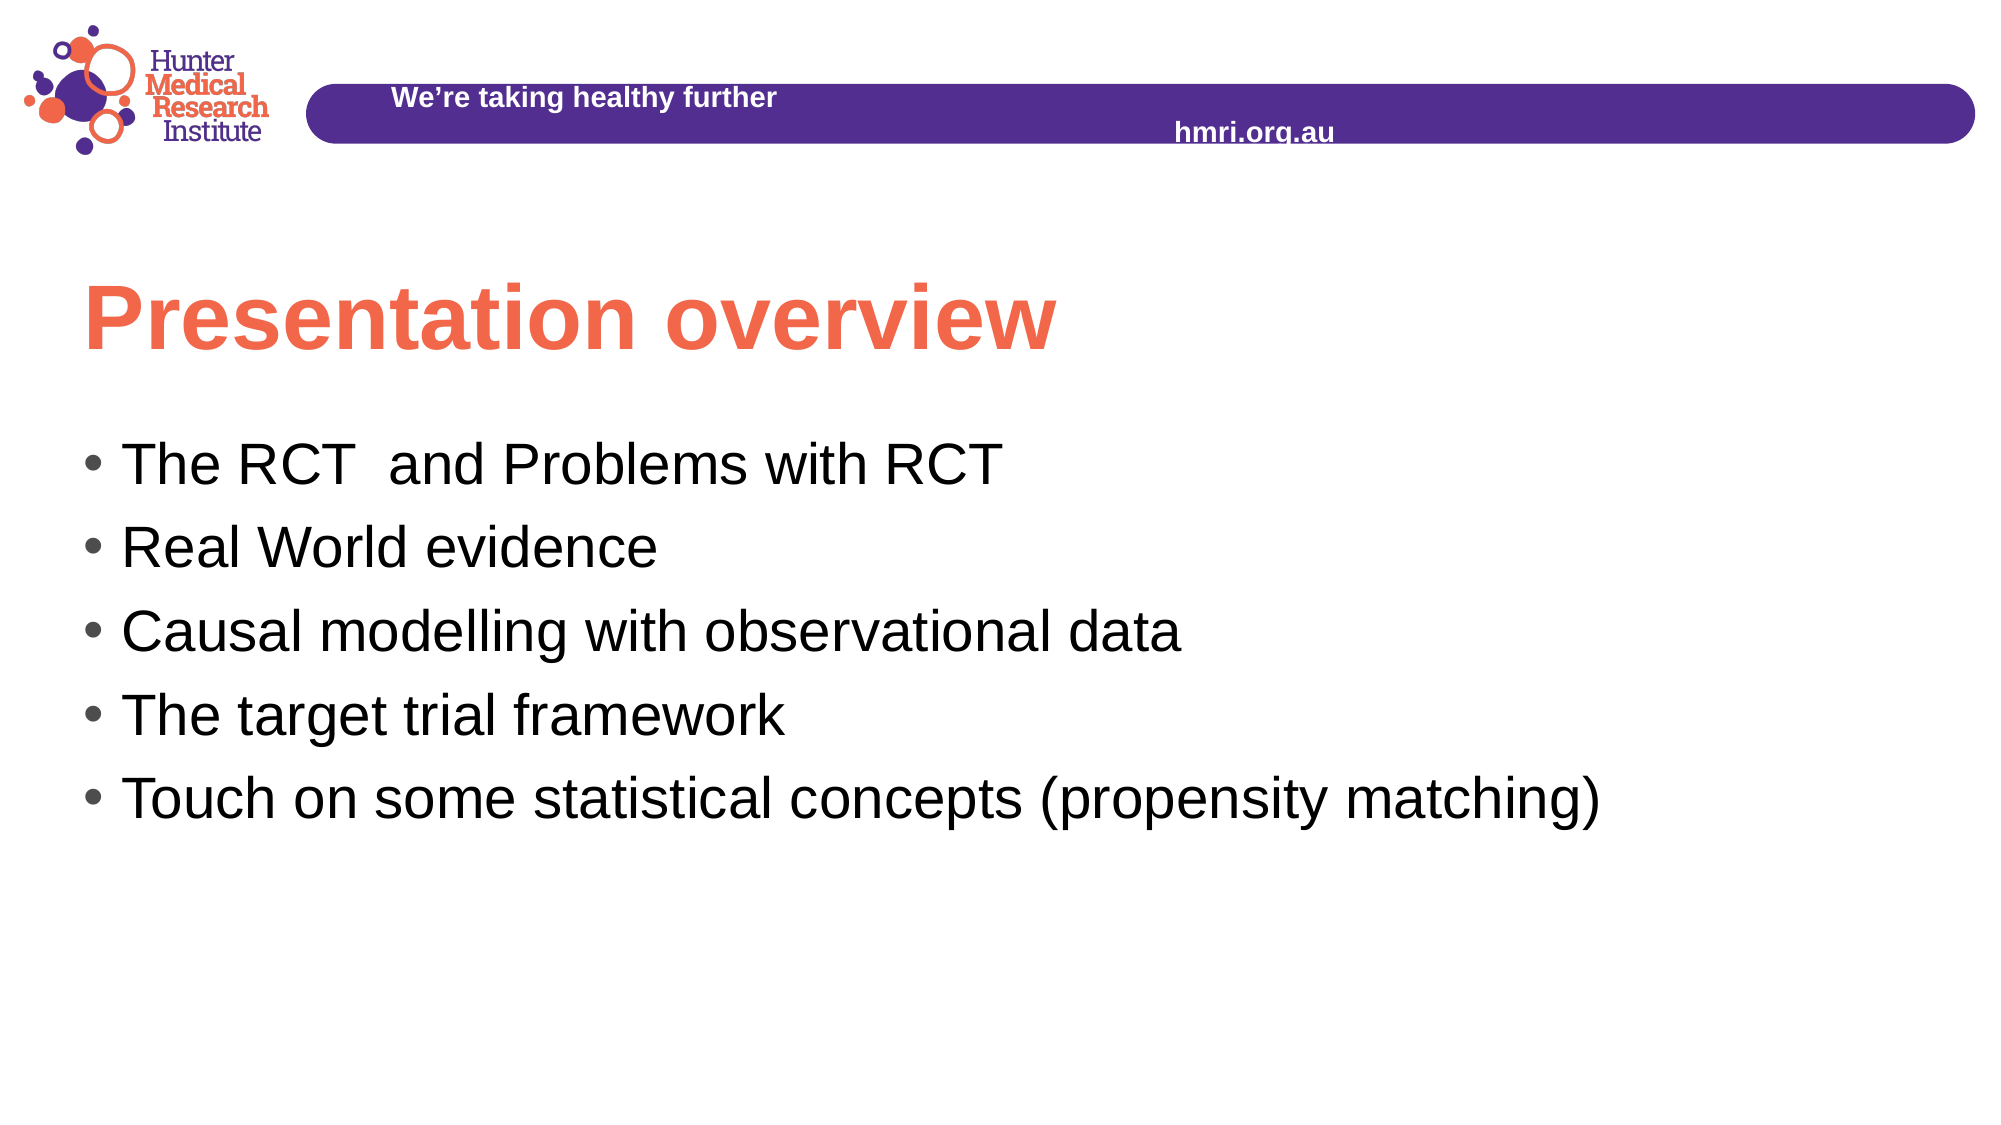

# Presentation overview
The RCT  and Problems with RCT
Real World evidence
Causal modelling with observational data
The target trial framework
Touch on some statistical concepts (propensity matching)